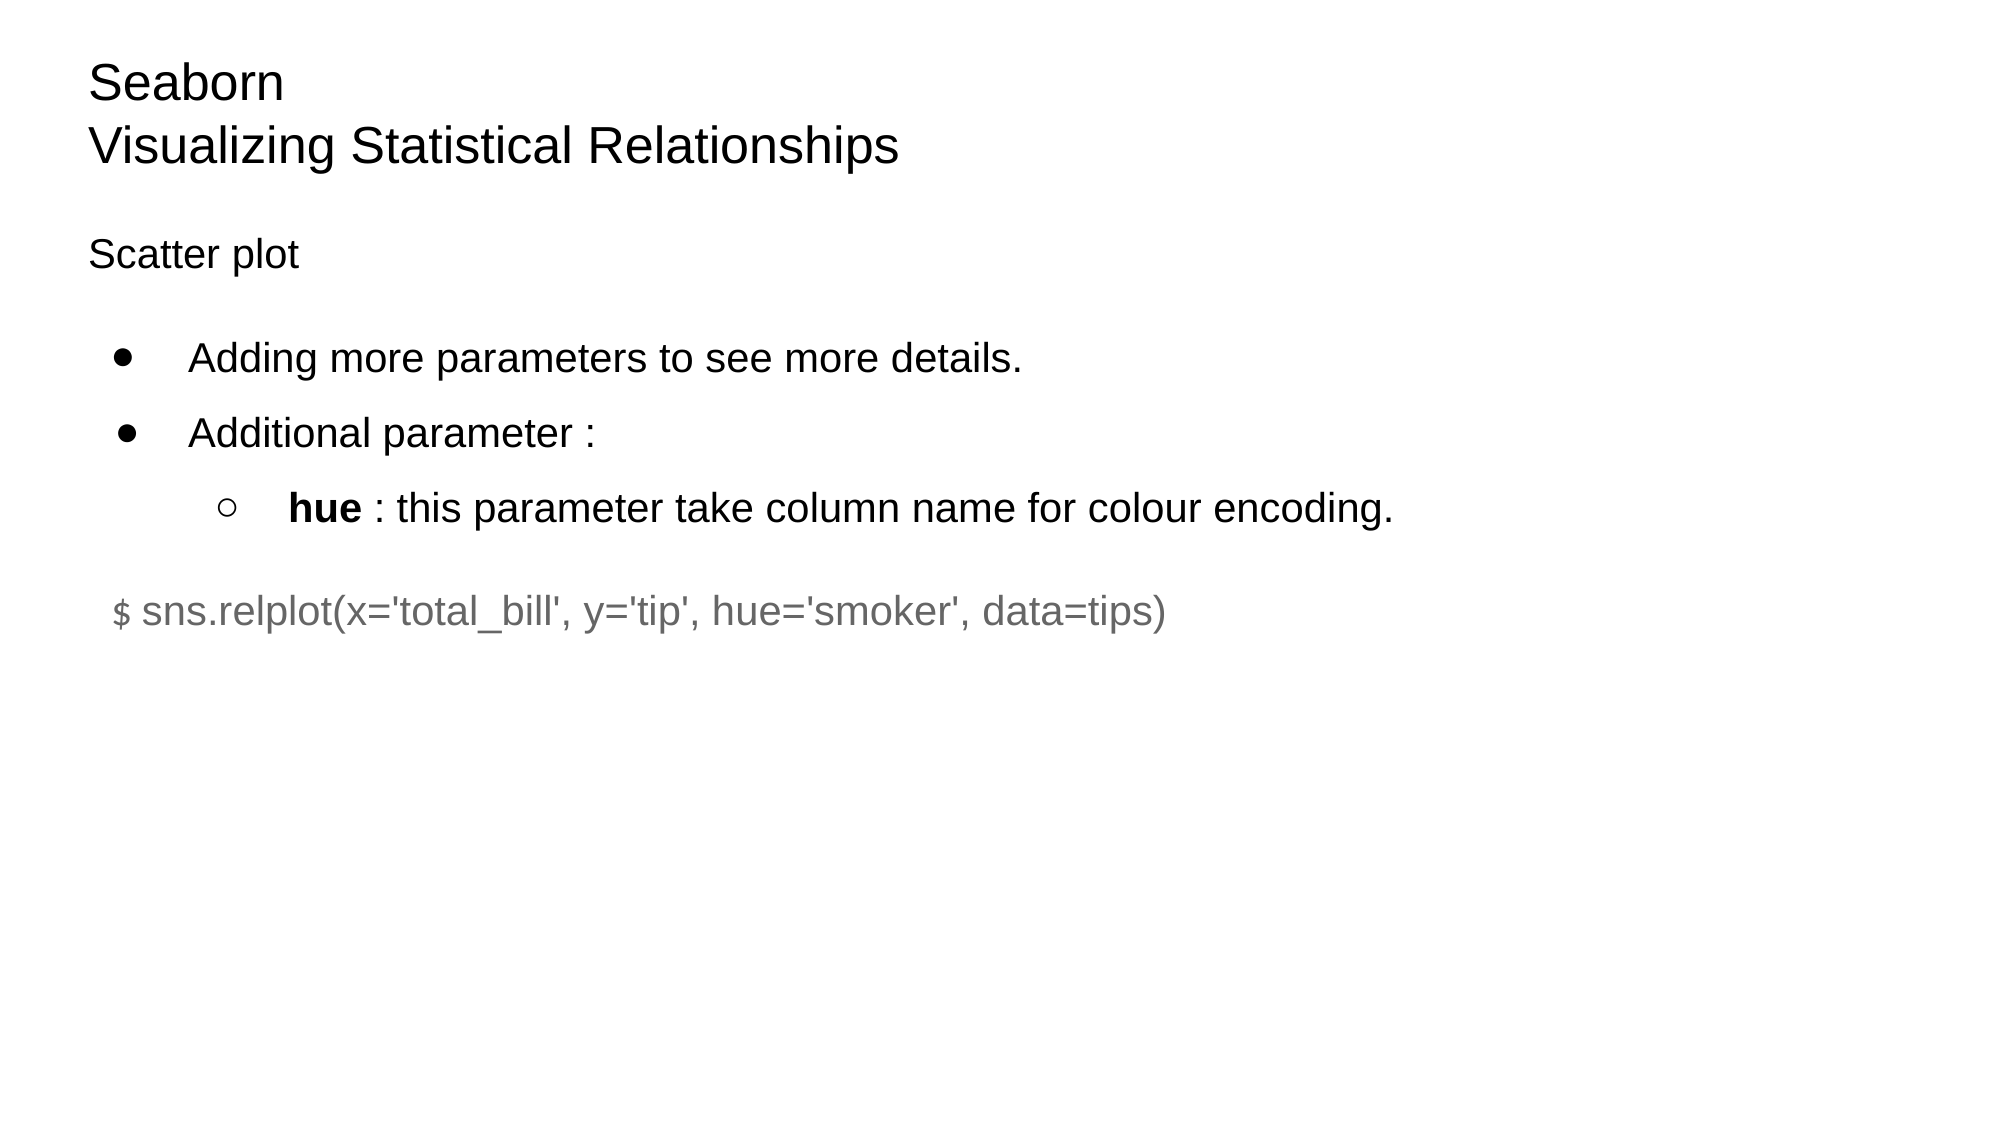

# Seaborn
Visualizing Statistical Relationships
Scatter plot
Adding more parameters to see more details.
Additional parameter :
hue : this parameter take column name for colour encoding.
  $ sns.relplot(x='total_bill', y='tip', hue='smoker', data=tips)